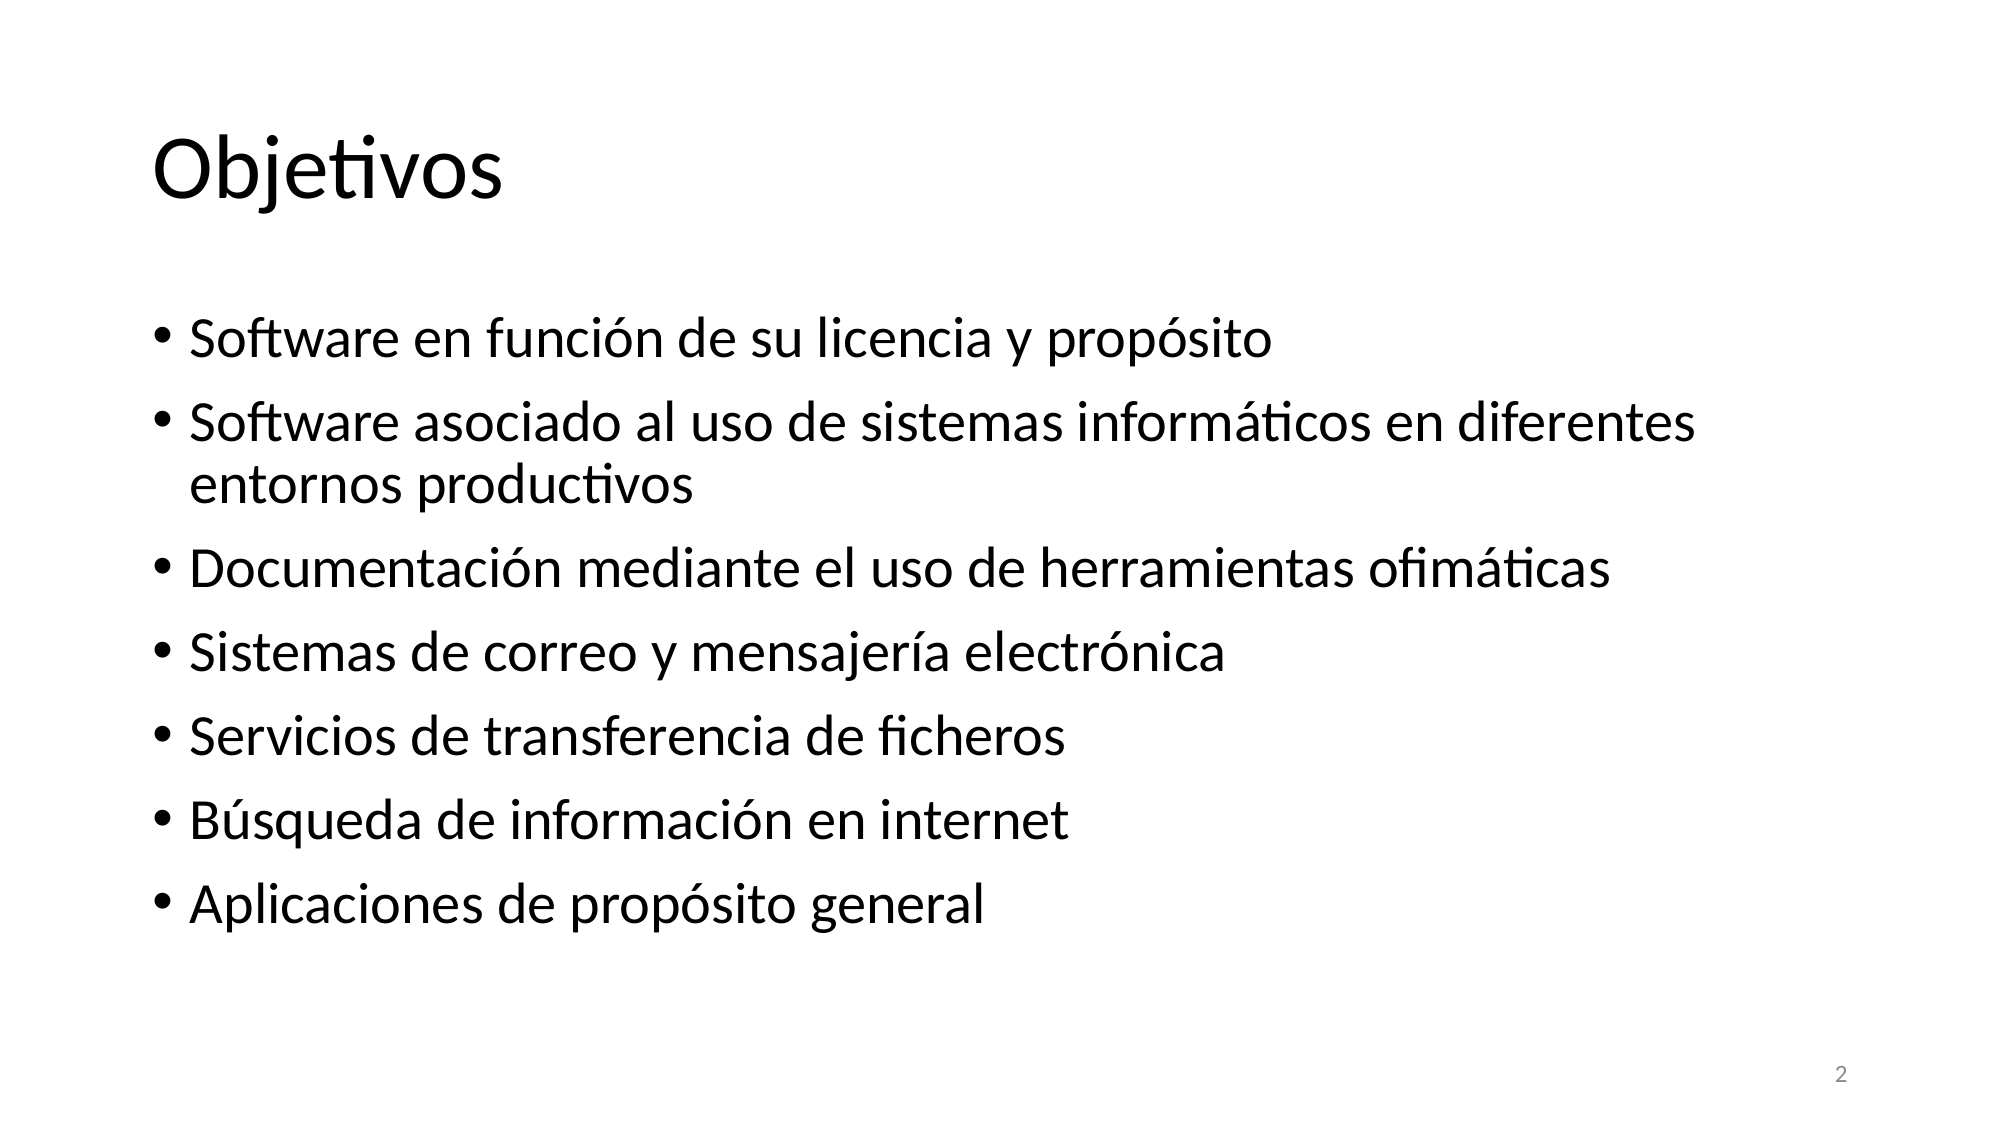

# Objetivos
Software en función de su licencia y propósito
Software asociado al uso de sistemas informáticos en diferentes entornos productivos
Documentación mediante el uso de herramientas ofimáticas
Sistemas de correo y mensajería electrónica
Servicios de transferencia de ficheros
Búsqueda de información en internet
Aplicaciones de propósito general
2